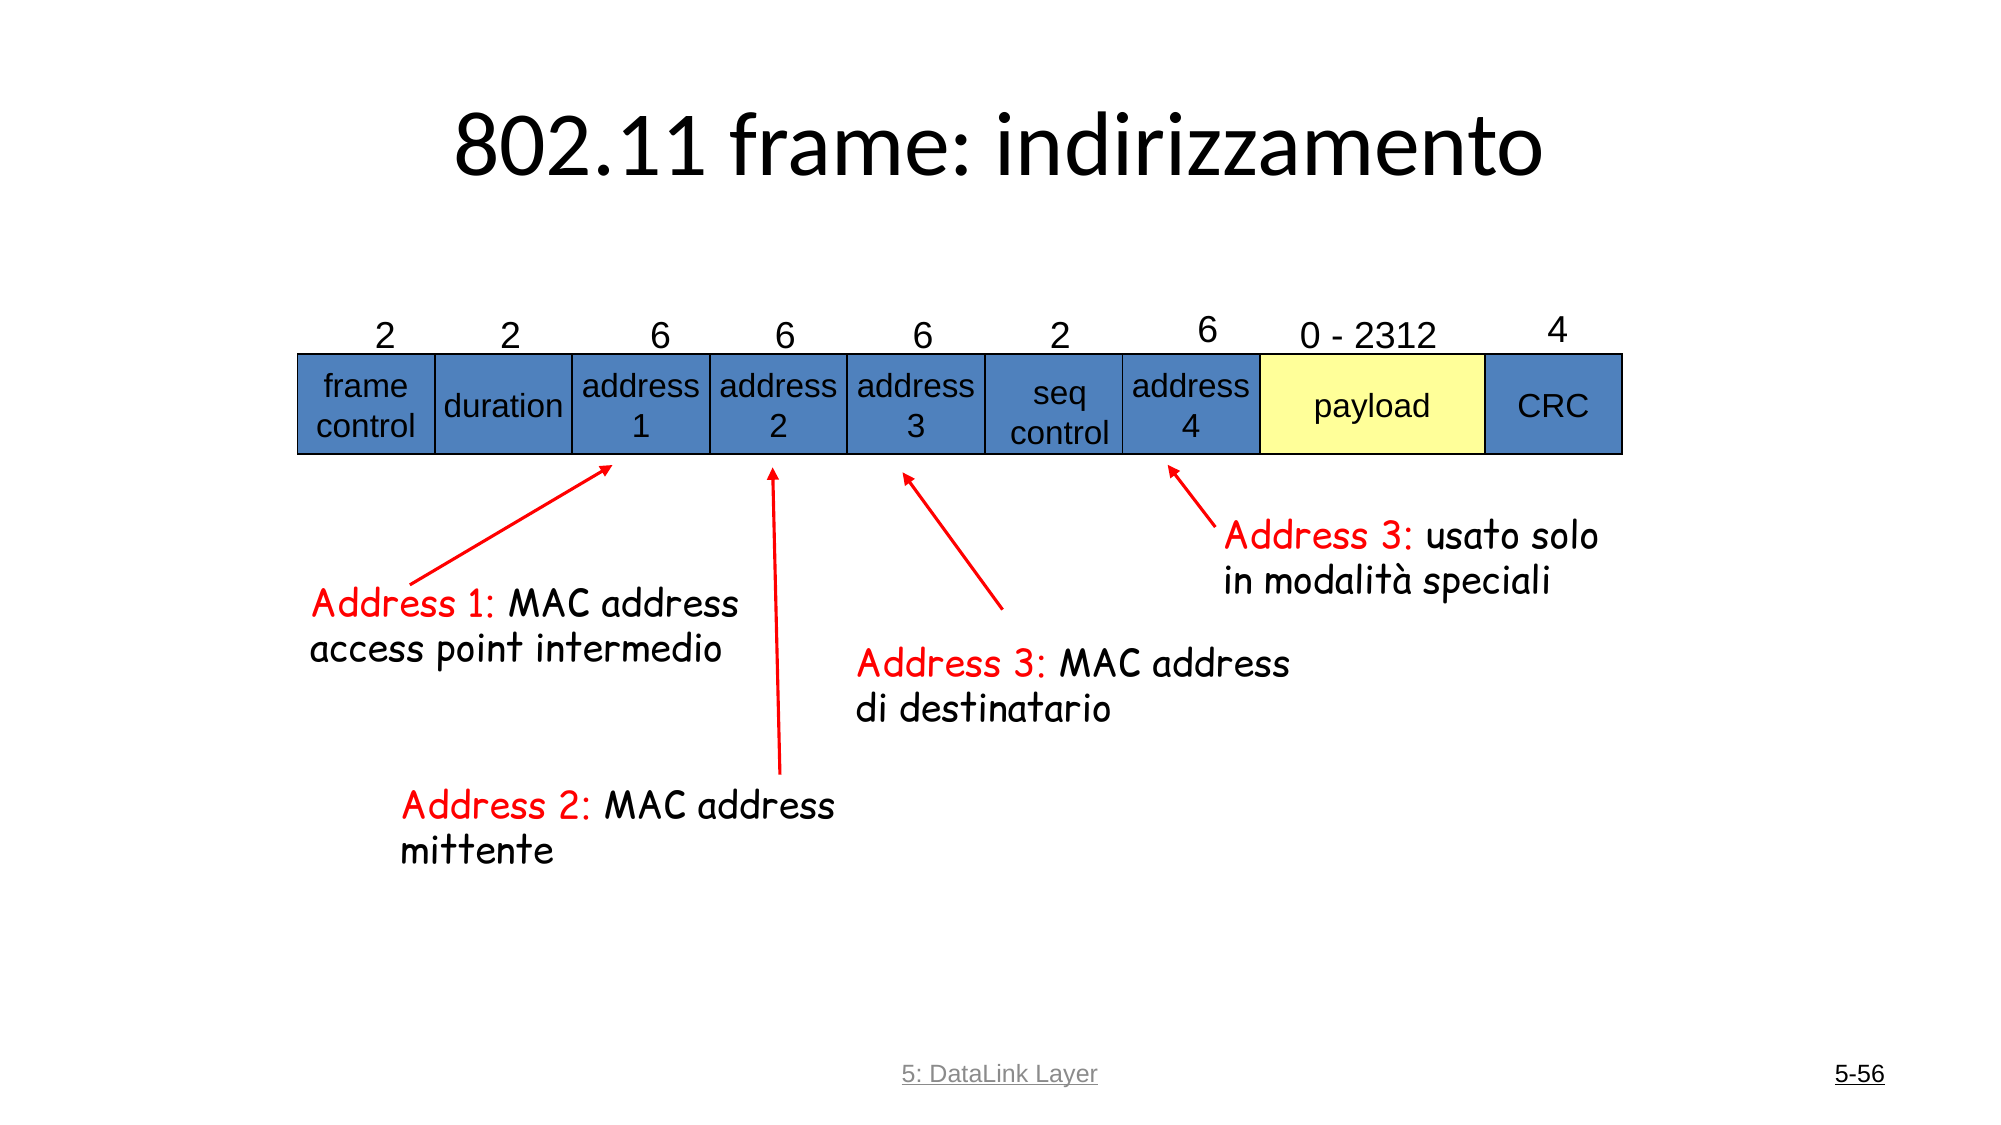

# 802.11 frame: indirizzamento
6
4
2
2
6
6
6
2
0 - 2312
frame
control
duration
address
1
address
2
address
3

address
4
payload
CRC
seq
control

Address 3: usato solo in modalità speciali
Address 1: MAC address
access point intermedio
Address 3: MAC address
di destinatario
Address 2: MAC address
mittente
5: DataLink Layer
5-56